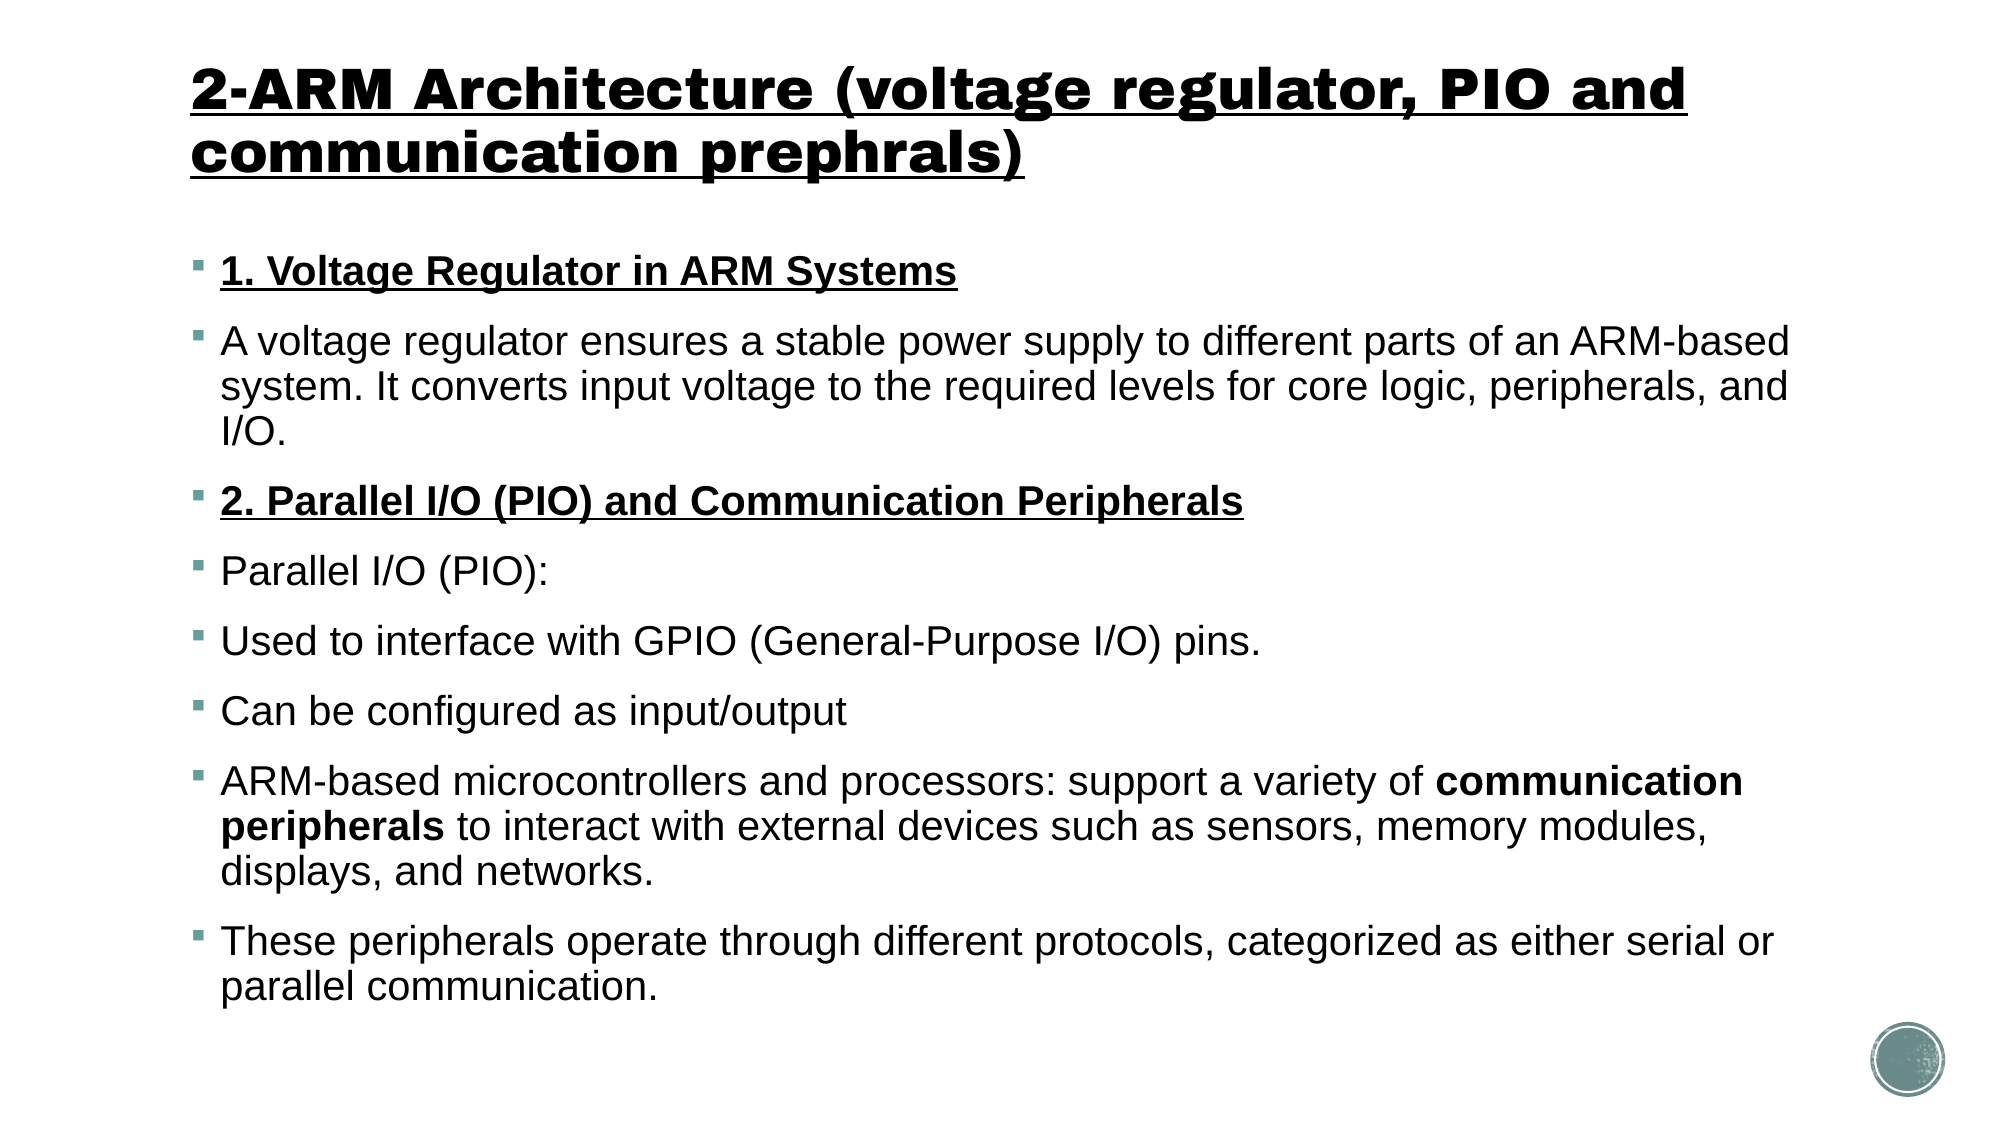

# 2-ARM Architecture (voltage regulator, PIO and communication prephrals)
1. Voltage Regulator in ARM Systems
A voltage regulator ensures a stable power supply to different parts of an ARM-based system. It converts input voltage to the required levels for core logic, peripherals, and I/O.
2. Parallel I/O (PIO) and Communication Peripherals
Parallel I/O (PIO):
Used to interface with GPIO (General-Purpose I/O) pins.
Can be configured as input/output
ARM-based microcontrollers and processors: support a variety of communication peripherals to interact with external devices such as sensors, memory modules, displays, and networks.
These peripherals operate through different protocols, categorized as either serial or parallel communication.